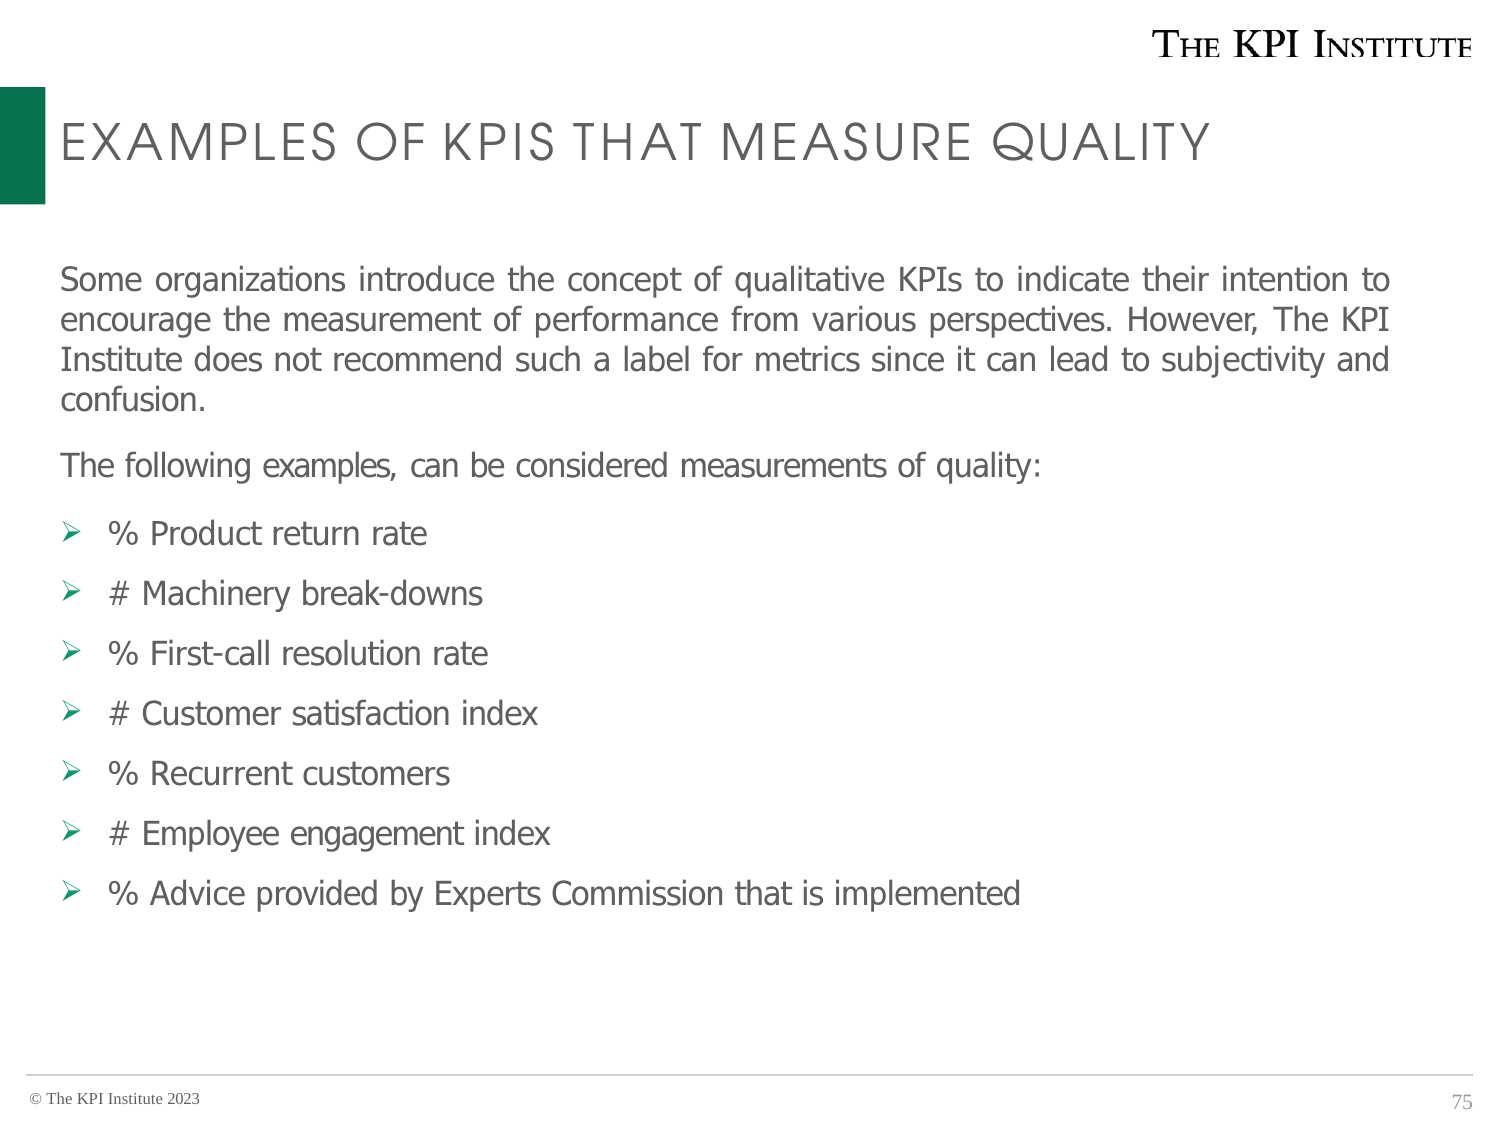

# EXAMPLES OF KPIS THAT MEASURE QUALITY
Some organizations introduce the concept of qualitative KPIs to indicate their intention to encourage the measurement of performance from various perspectives. However, The KPI Institute does not recommend such a label for metrics since it can lead to subjectivity and confusion.
The following examples, can be considered measurements of quality:
% Product return rate
# Machinery break-downs
% First-call resolution rate
# Customer satisfaction index
% Recurrent customers
# Employee engagement index
% Advice provided by Experts Commission that is implemented
75
© The KPI Institute 2023